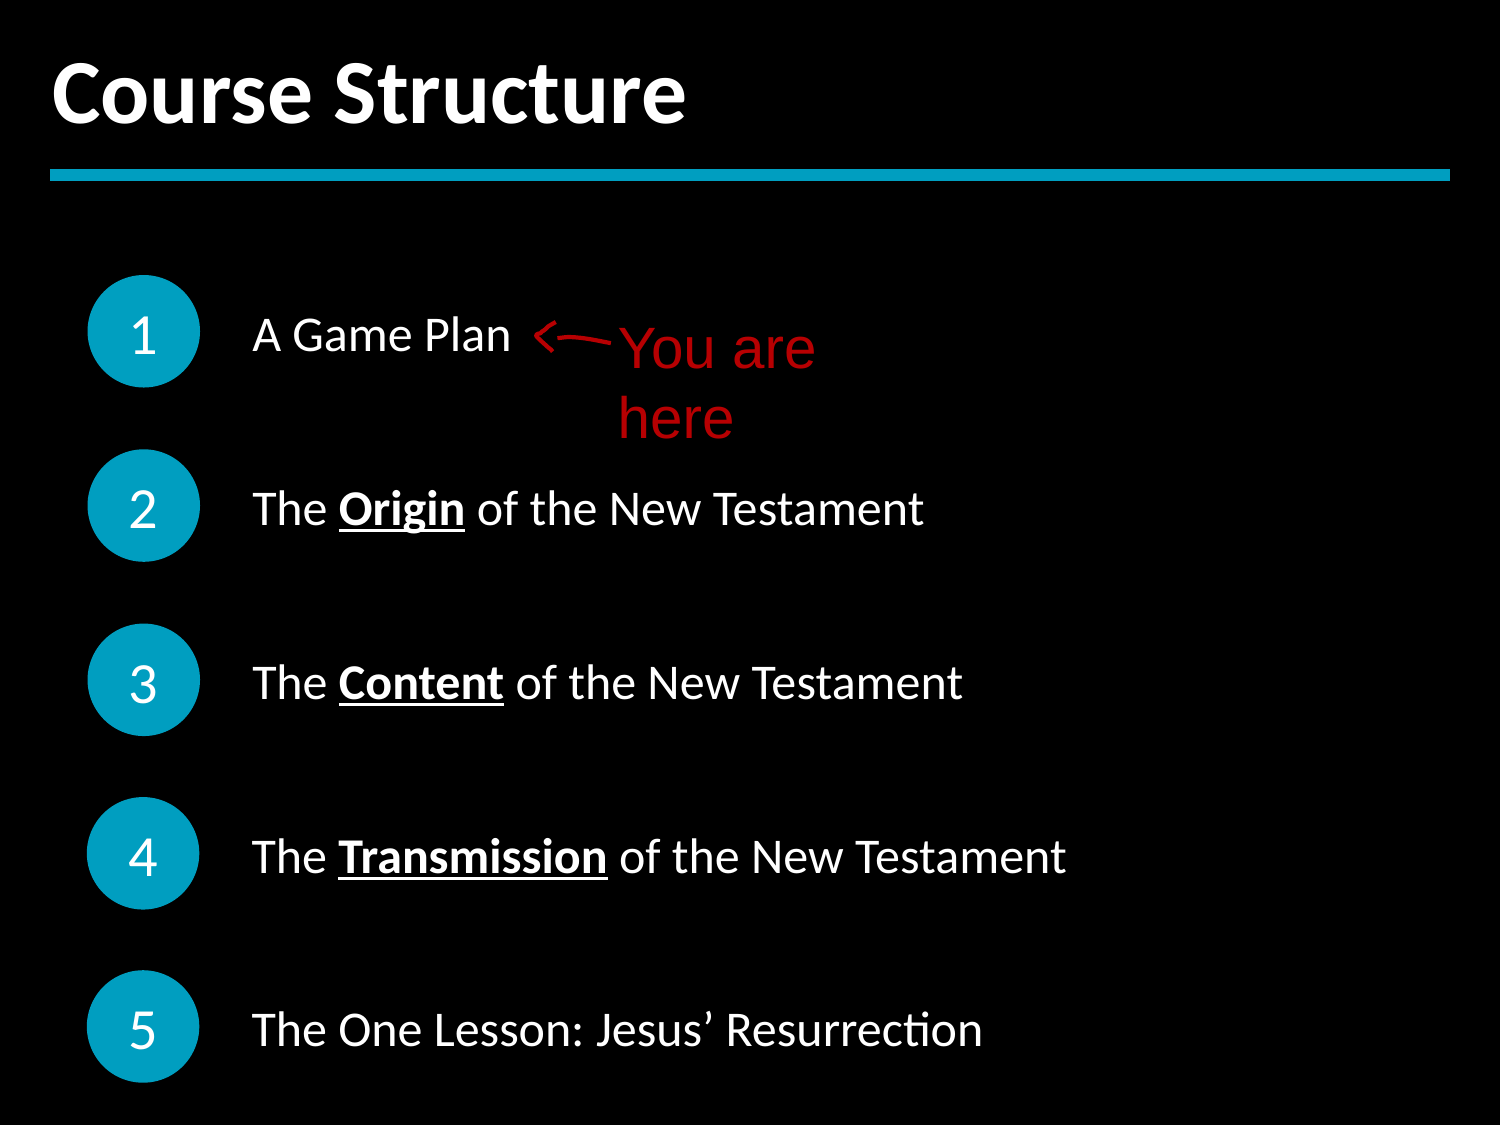

Course Structure
1
A Game Plan
You are here

2
The Origin of the New Testament
The Content of the New Testament
3
The Transmission of the New Testament
4
The One Lesson: Jesus’ Resurrection
5